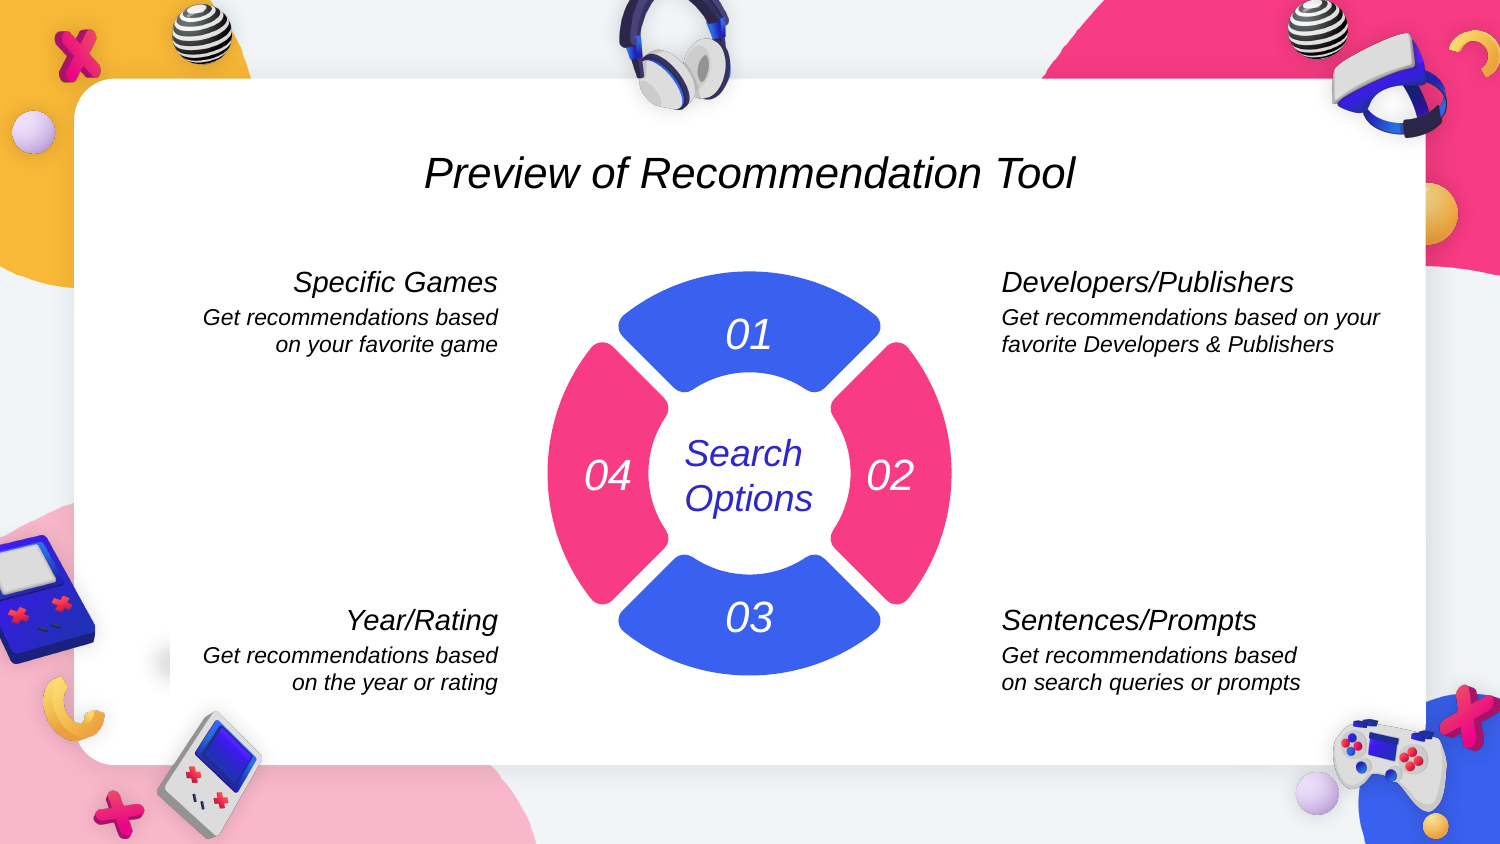

Preview of Recommendation Tool
Developers/Publishers
Specific Games
01
Get recommendations based on your favorite Developers & Publishers
Get recommendations based on your favorite game
04
02
Search
Options
03
Year/Rating
Sentences/Prompts
Get recommendations based on the year or rating
Get recommendations based on search queries or prompts